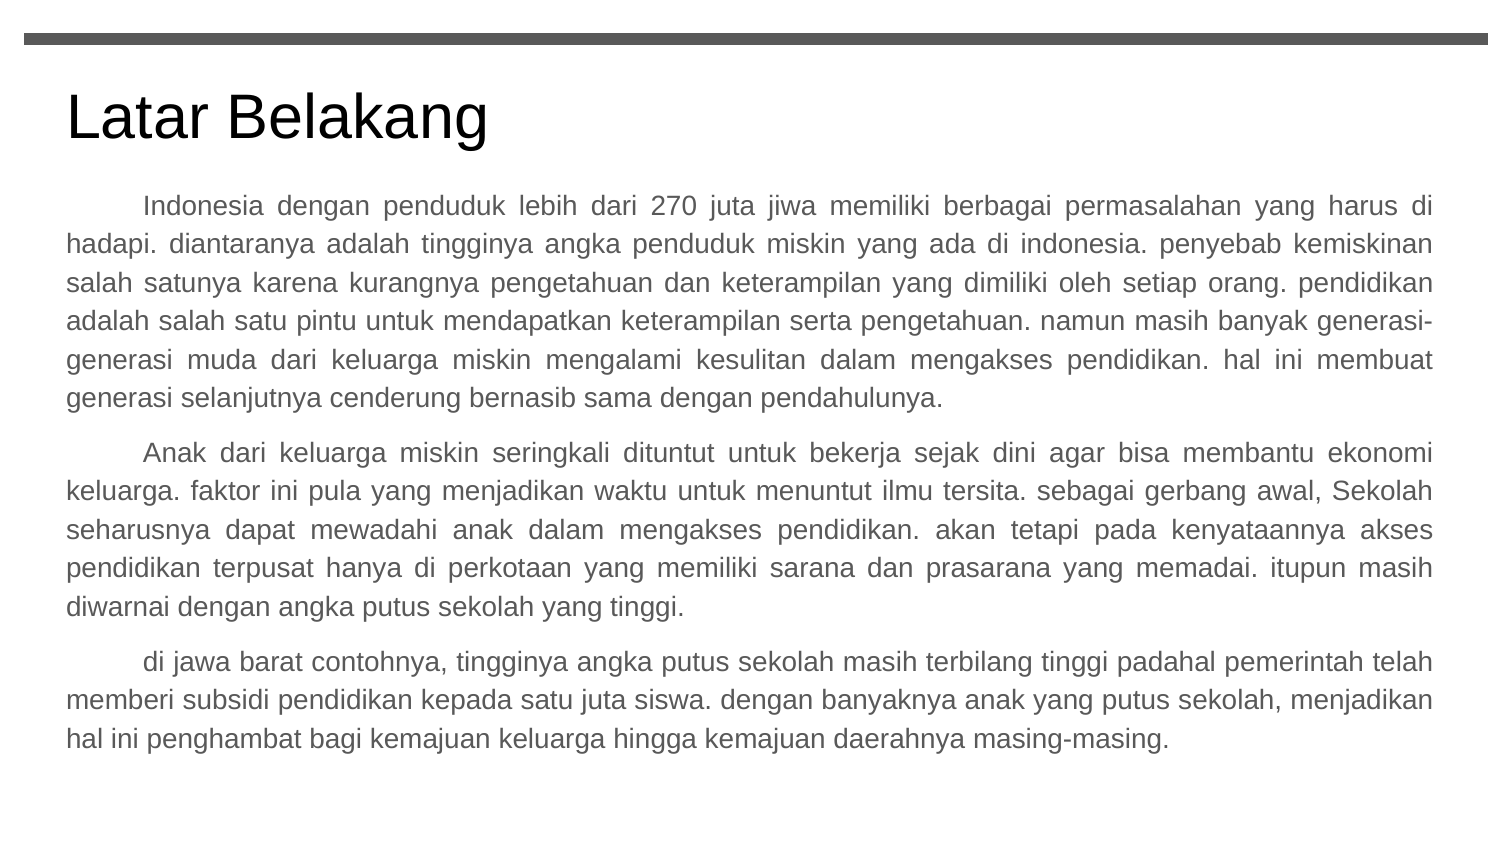

# Latar Belakang
Indonesia dengan penduduk lebih dari 270 juta jiwa memiliki berbagai permasalahan yang harus di hadapi. diantaranya adalah tingginya angka penduduk miskin yang ada di indonesia. penyebab kemiskinan salah satunya karena kurangnya pengetahuan dan keterampilan yang dimiliki oleh setiap orang. pendidikan adalah salah satu pintu untuk mendapatkan keterampilan serta pengetahuan. namun masih banyak generasi-generasi muda dari keluarga miskin mengalami kesulitan dalam mengakses pendidikan. hal ini membuat generasi selanjutnya cenderung bernasib sama dengan pendahulunya.
Anak dari keluarga miskin seringkali dituntut untuk bekerja sejak dini agar bisa membantu ekonomi keluarga. faktor ini pula yang menjadikan waktu untuk menuntut ilmu tersita. sebagai gerbang awal, Sekolah seharusnya dapat mewadahi anak dalam mengakses pendidikan. akan tetapi pada kenyataannya akses pendidikan terpusat hanya di perkotaan yang memiliki sarana dan prasarana yang memadai. itupun masih diwarnai dengan angka putus sekolah yang tinggi.
di jawa barat contohnya, tingginya angka putus sekolah masih terbilang tinggi padahal pemerintah telah memberi subsidi pendidikan kepada satu juta siswa. dengan banyaknya anak yang putus sekolah, menjadikan hal ini penghambat bagi kemajuan keluarga hingga kemajuan daerahnya masing-masing.